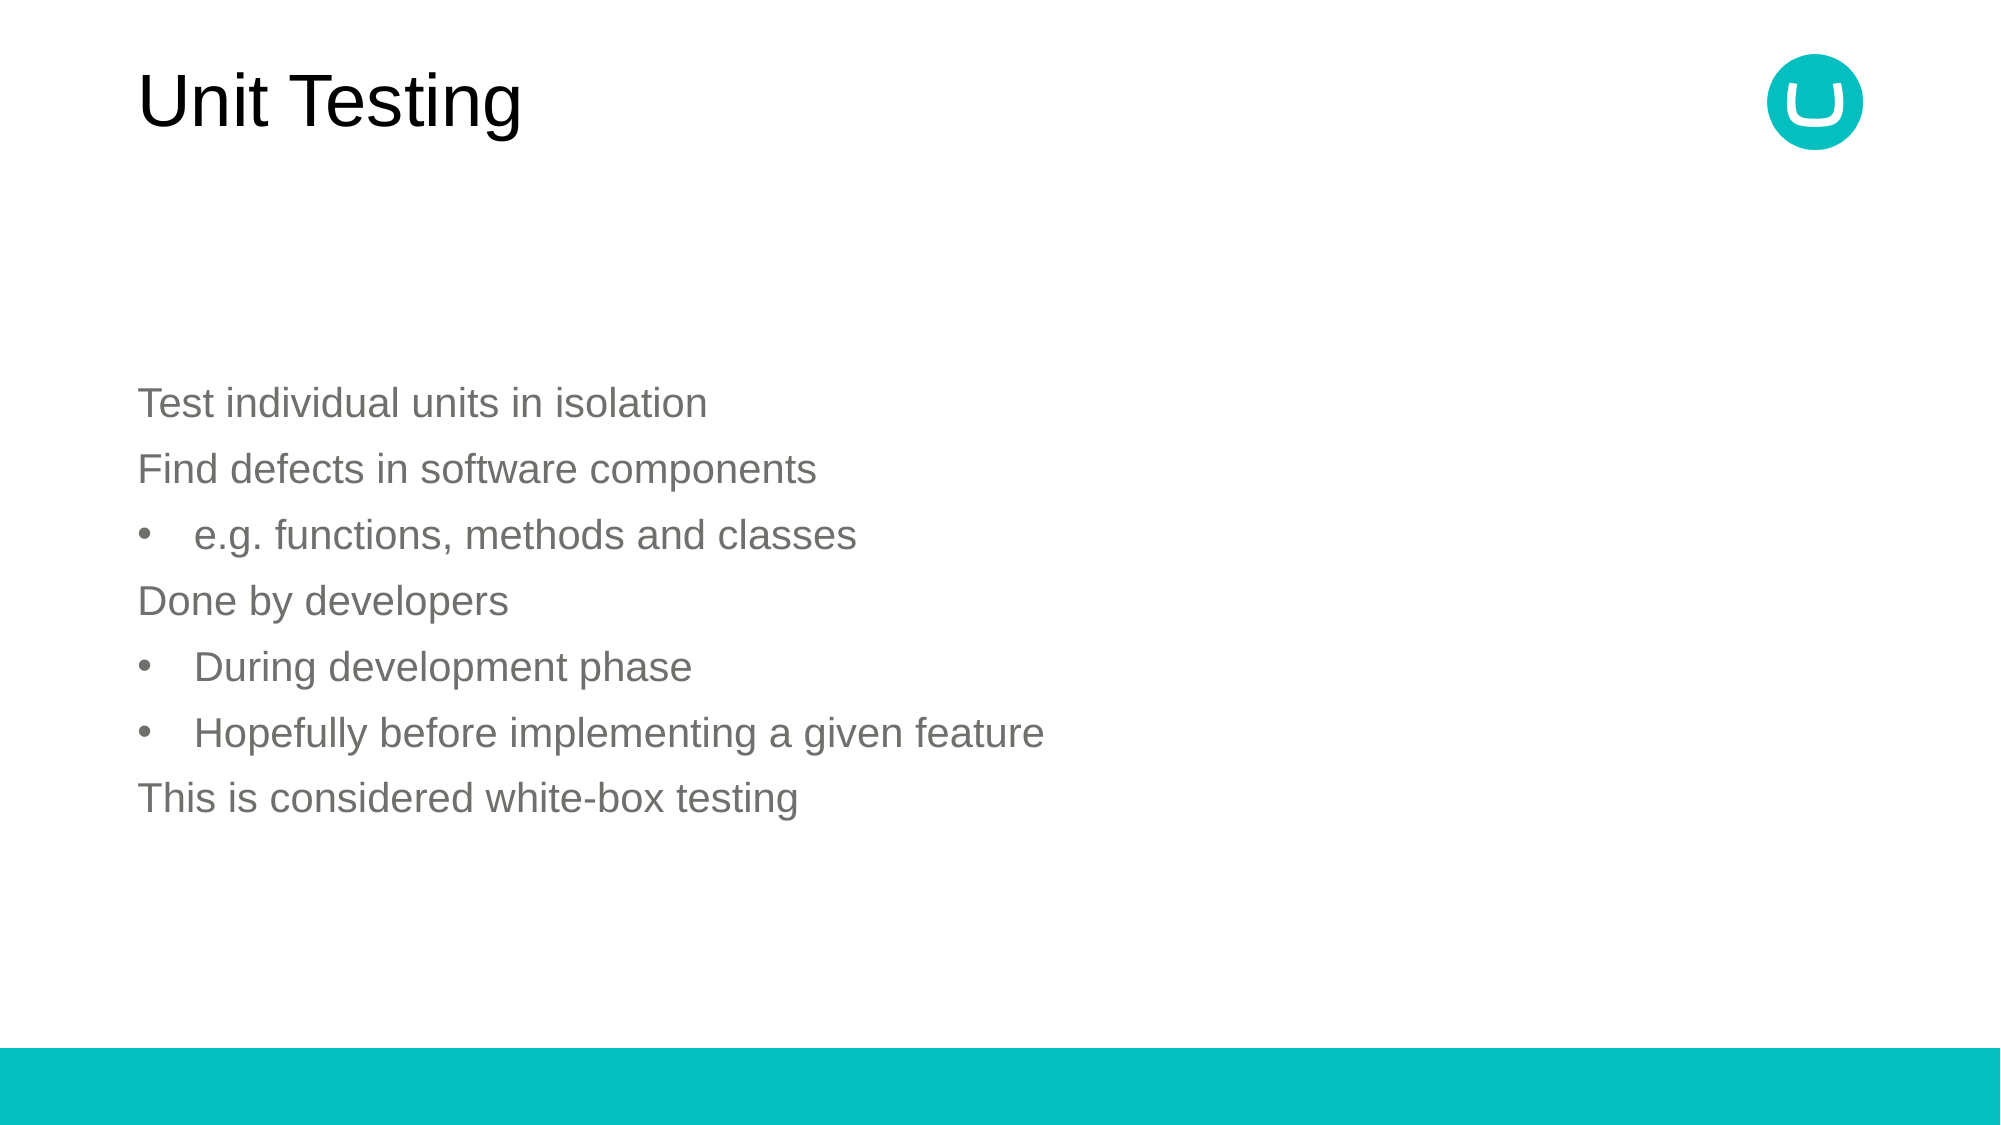

# Unit Testing
Test individual units in isolation
Find defects in software components
e.g. functions, methods and classes
Done by developers
During development phase
Hopefully before implementing a given feature
This is considered white-box testing